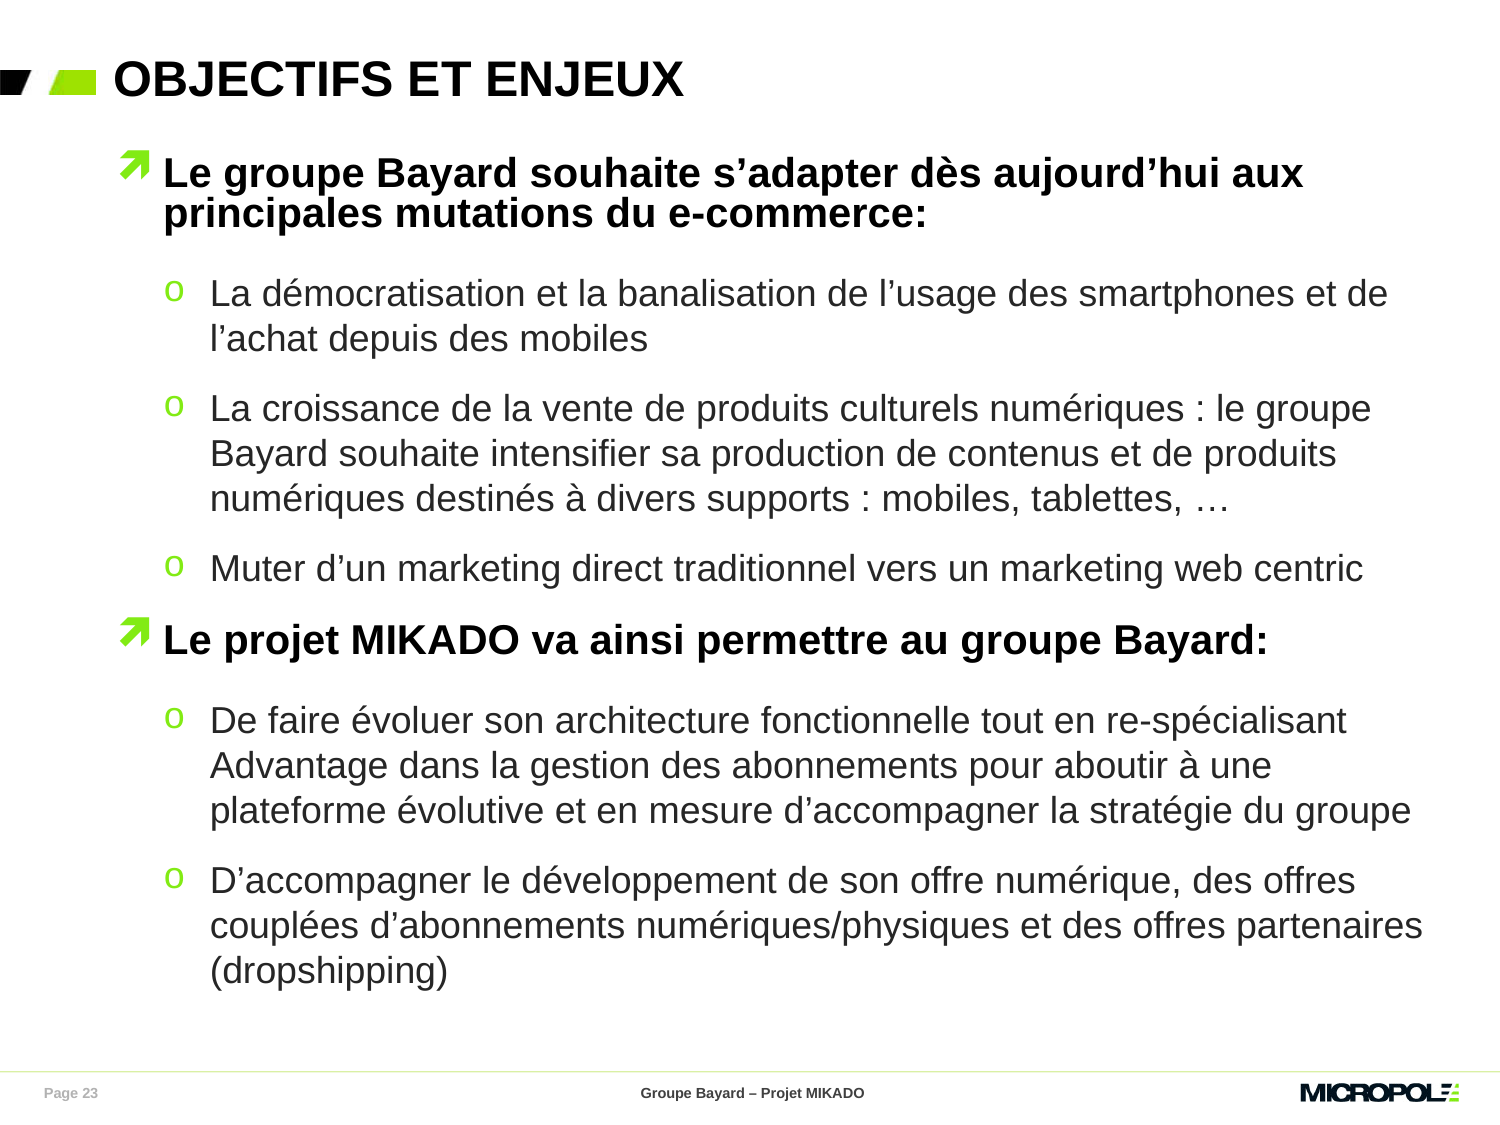

# Objectifs et enjeux
Le groupe Bayard souhaite s’adapter dès aujourd’hui aux principales mutations du e-commerce:
La démocratisation et la banalisation de l’usage des smartphones et de l’achat depuis des mobiles
La croissance de la vente de produits culturels numériques : le groupe Bayard souhaite intensifier sa production de contenus et de produits numériques destinés à divers supports : mobiles, tablettes, …
Muter d’un marketing direct traditionnel vers un marketing web centric
Le projet MIKADO va ainsi permettre au groupe Bayard:
De faire évoluer son architecture fonctionnelle tout en re-spécialisant Advantage dans la gestion des abonnements pour aboutir à une plateforme évolutive et en mesure d’accompagner la stratégie du groupe
D’accompagner le développement de son offre numérique, des offres couplées d’abonnements numériques/physiques et des offres partenaires (dropshipping)

Page 23
Groupe Bayard – Projet MIKADO